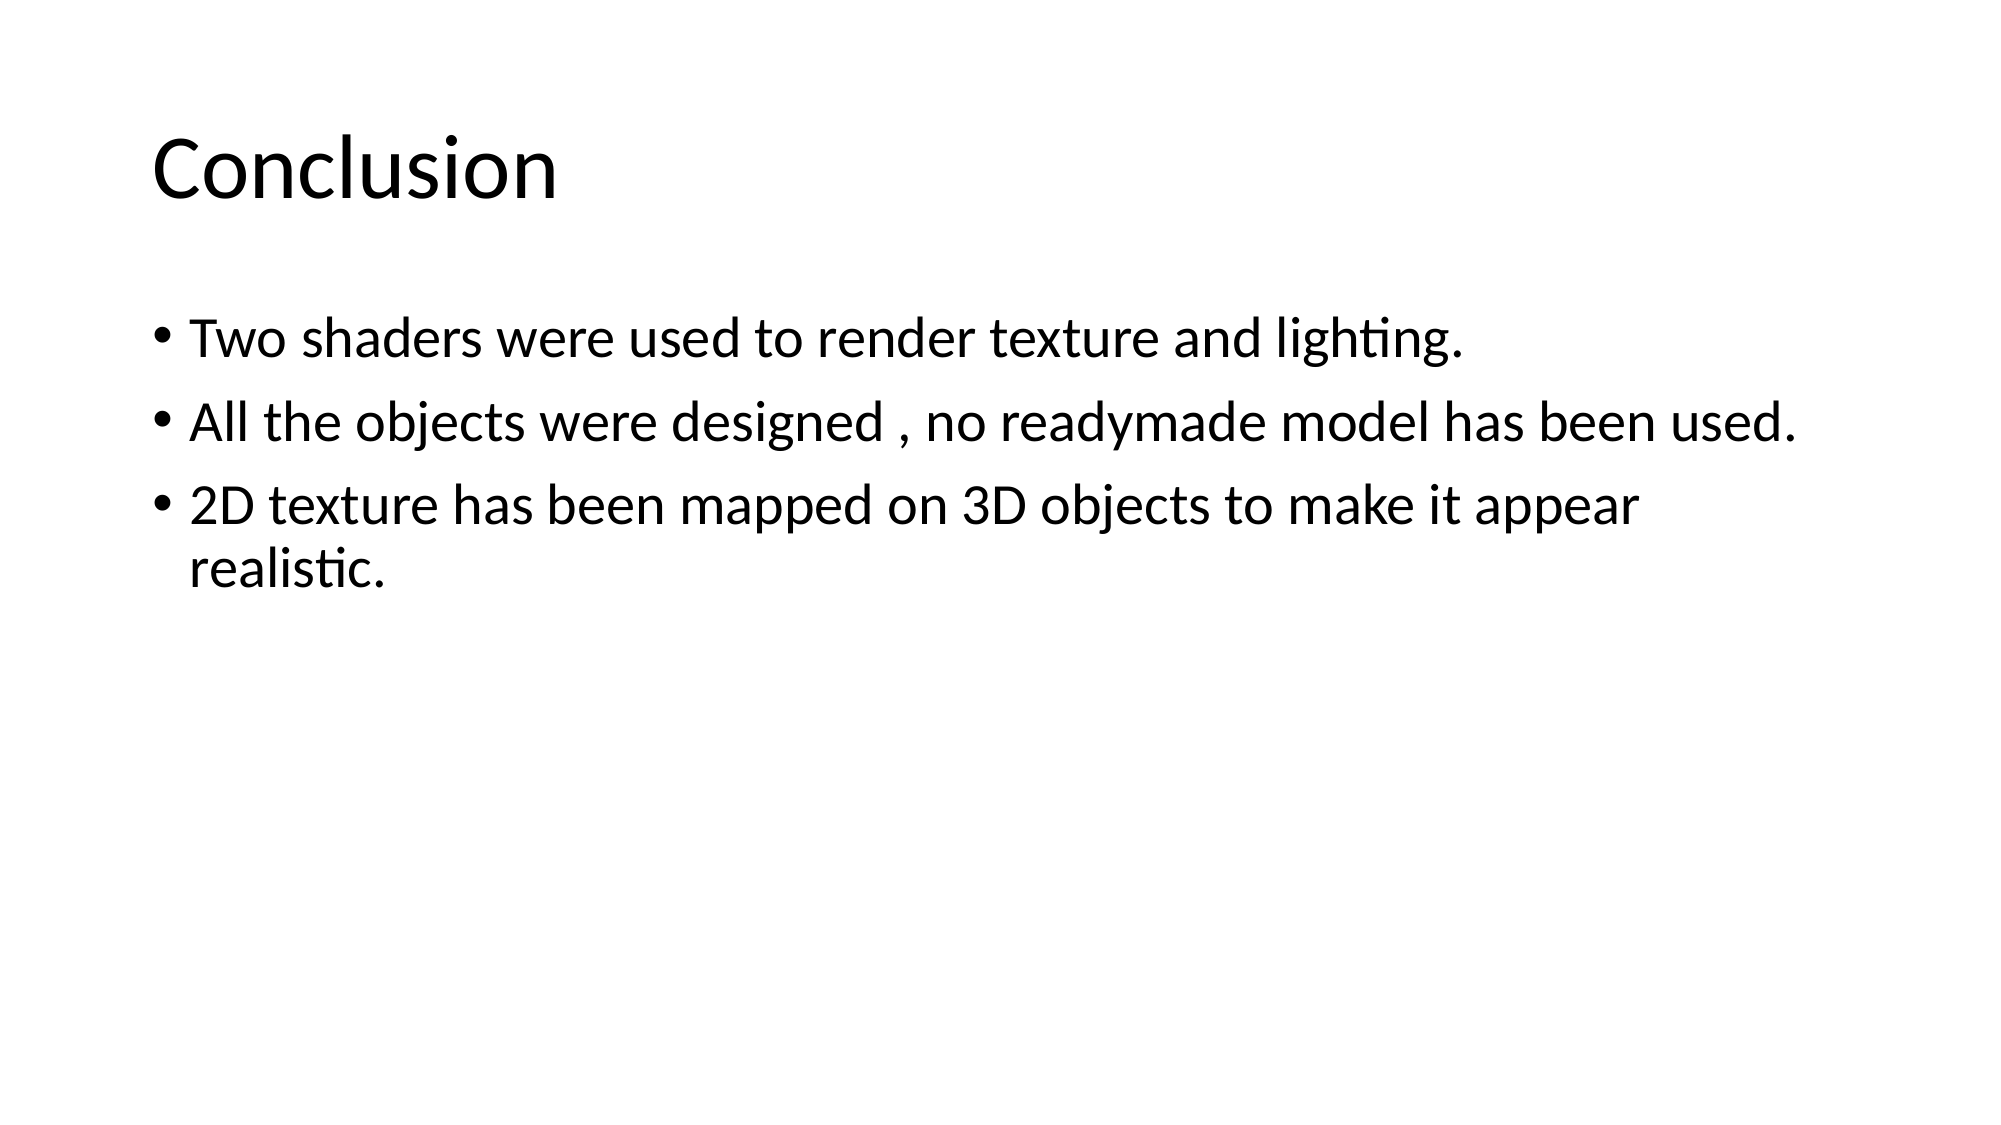

# Conclusion
Two shaders were used to render texture and lighting.
All the objects were designed , no readymade model has been used.
2D texture has been mapped on 3D objects to make it appear realistic.